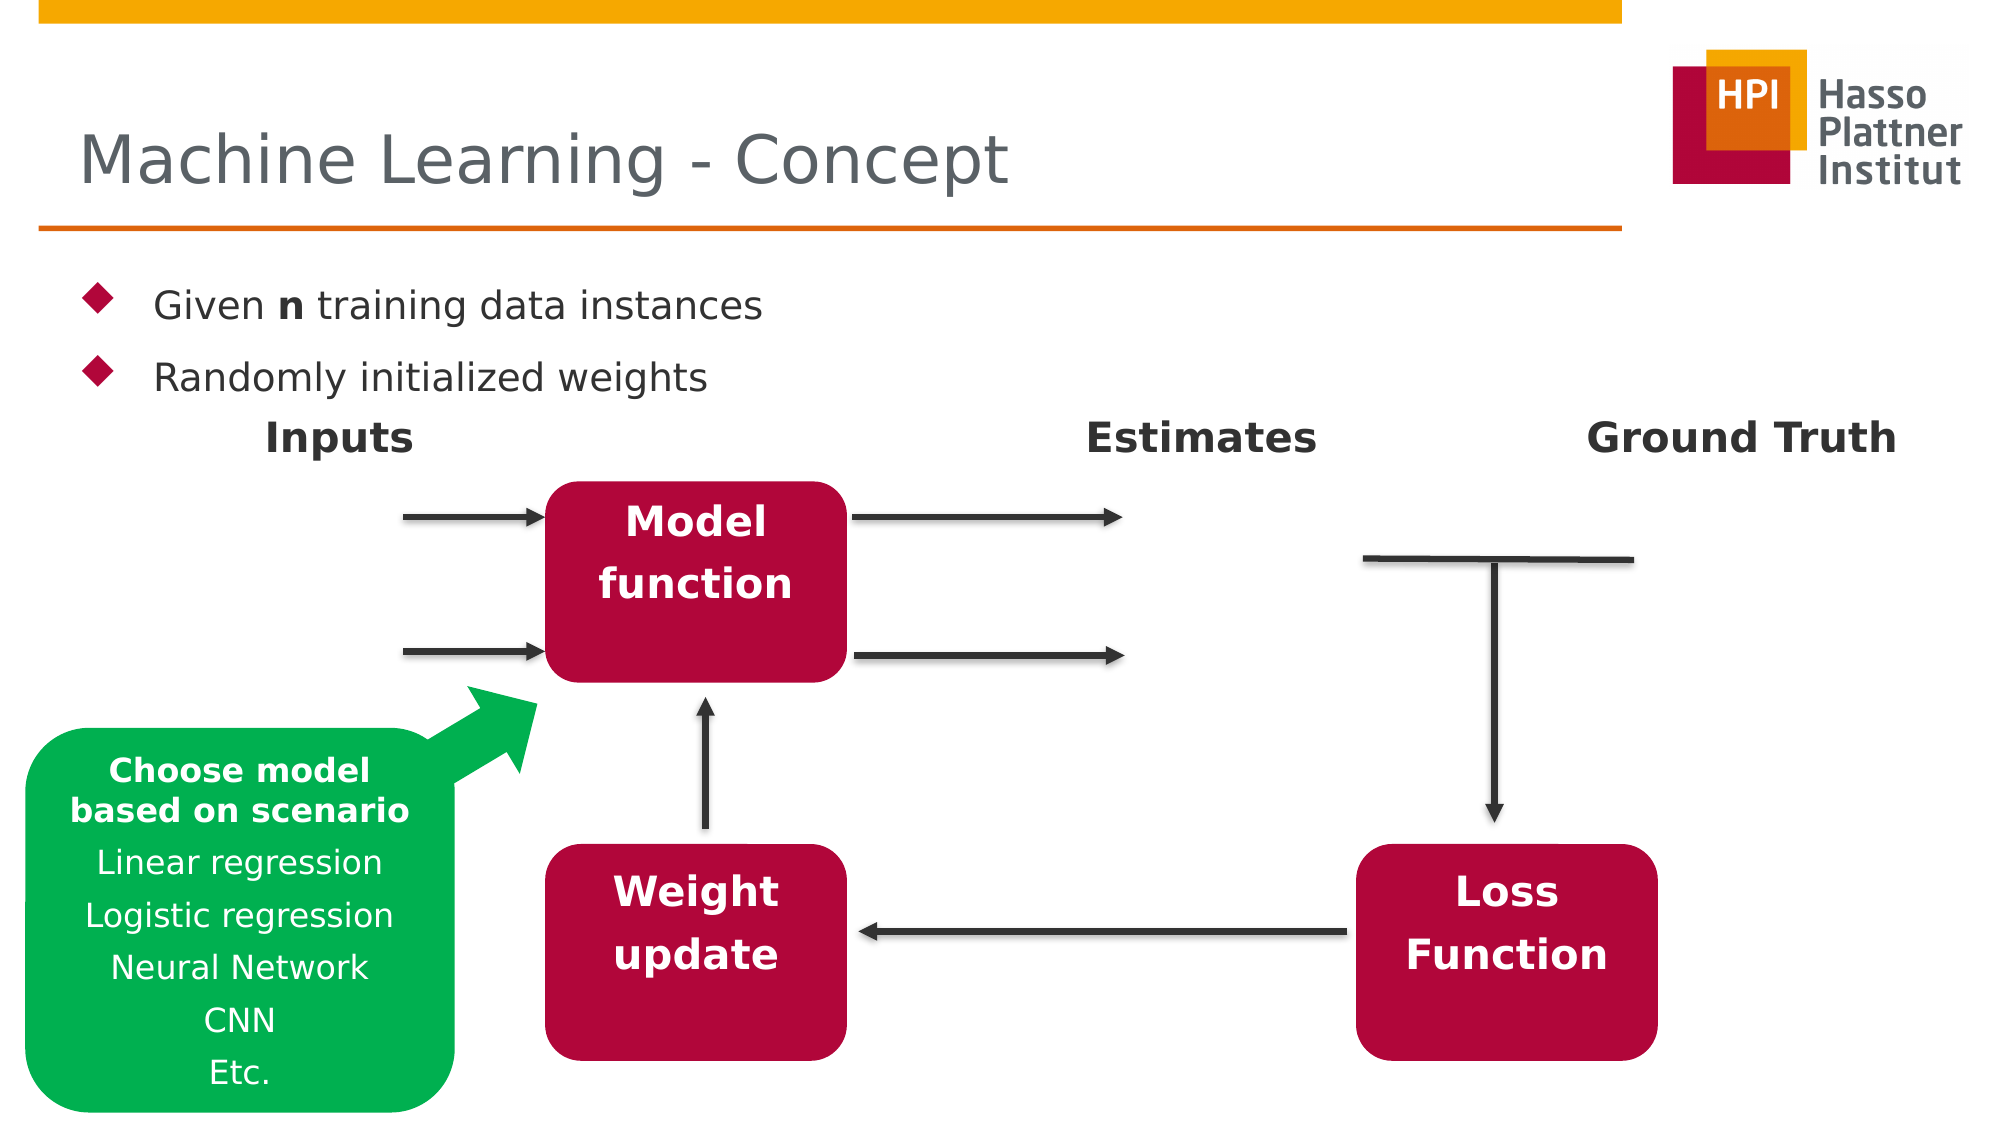

# Machine Learning - Concept
Given n training data instances
Randomly initialized weights
Estimates
Ground Truth
Inputs
Model
function

Choose model based on scenario
Linear regression
Logistic regression
Neural Network
CNN
Etc.
Weight
update

Loss
Function